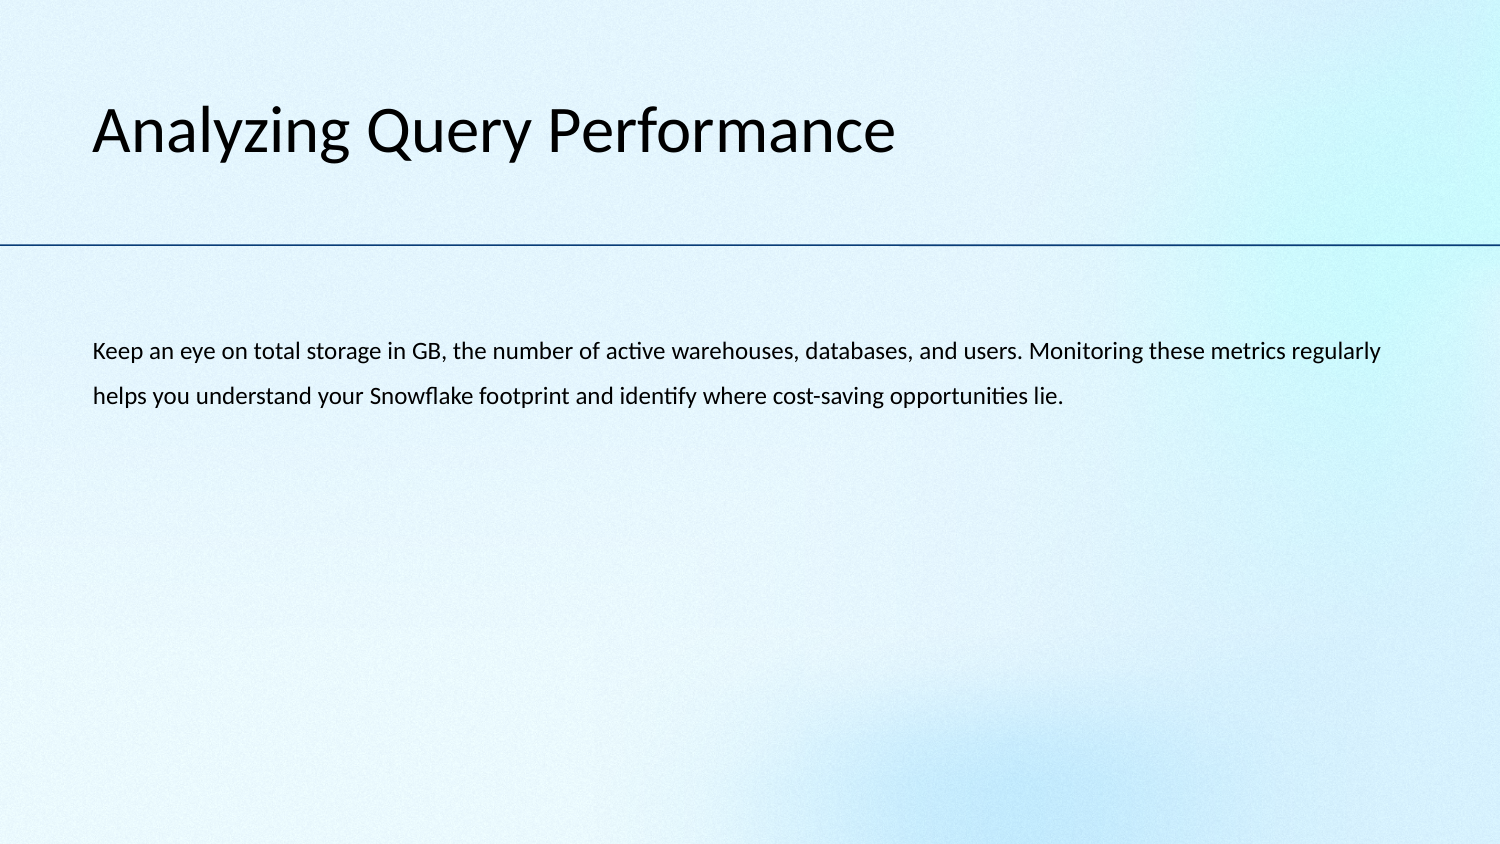

Analyzing Query Performance
Keep an eye on total storage in GB, the number of active warehouses, databases, and users. Monitoring these metrics regularly helps you understand your Snowflake footprint and identify where cost-saving opportunities lie.